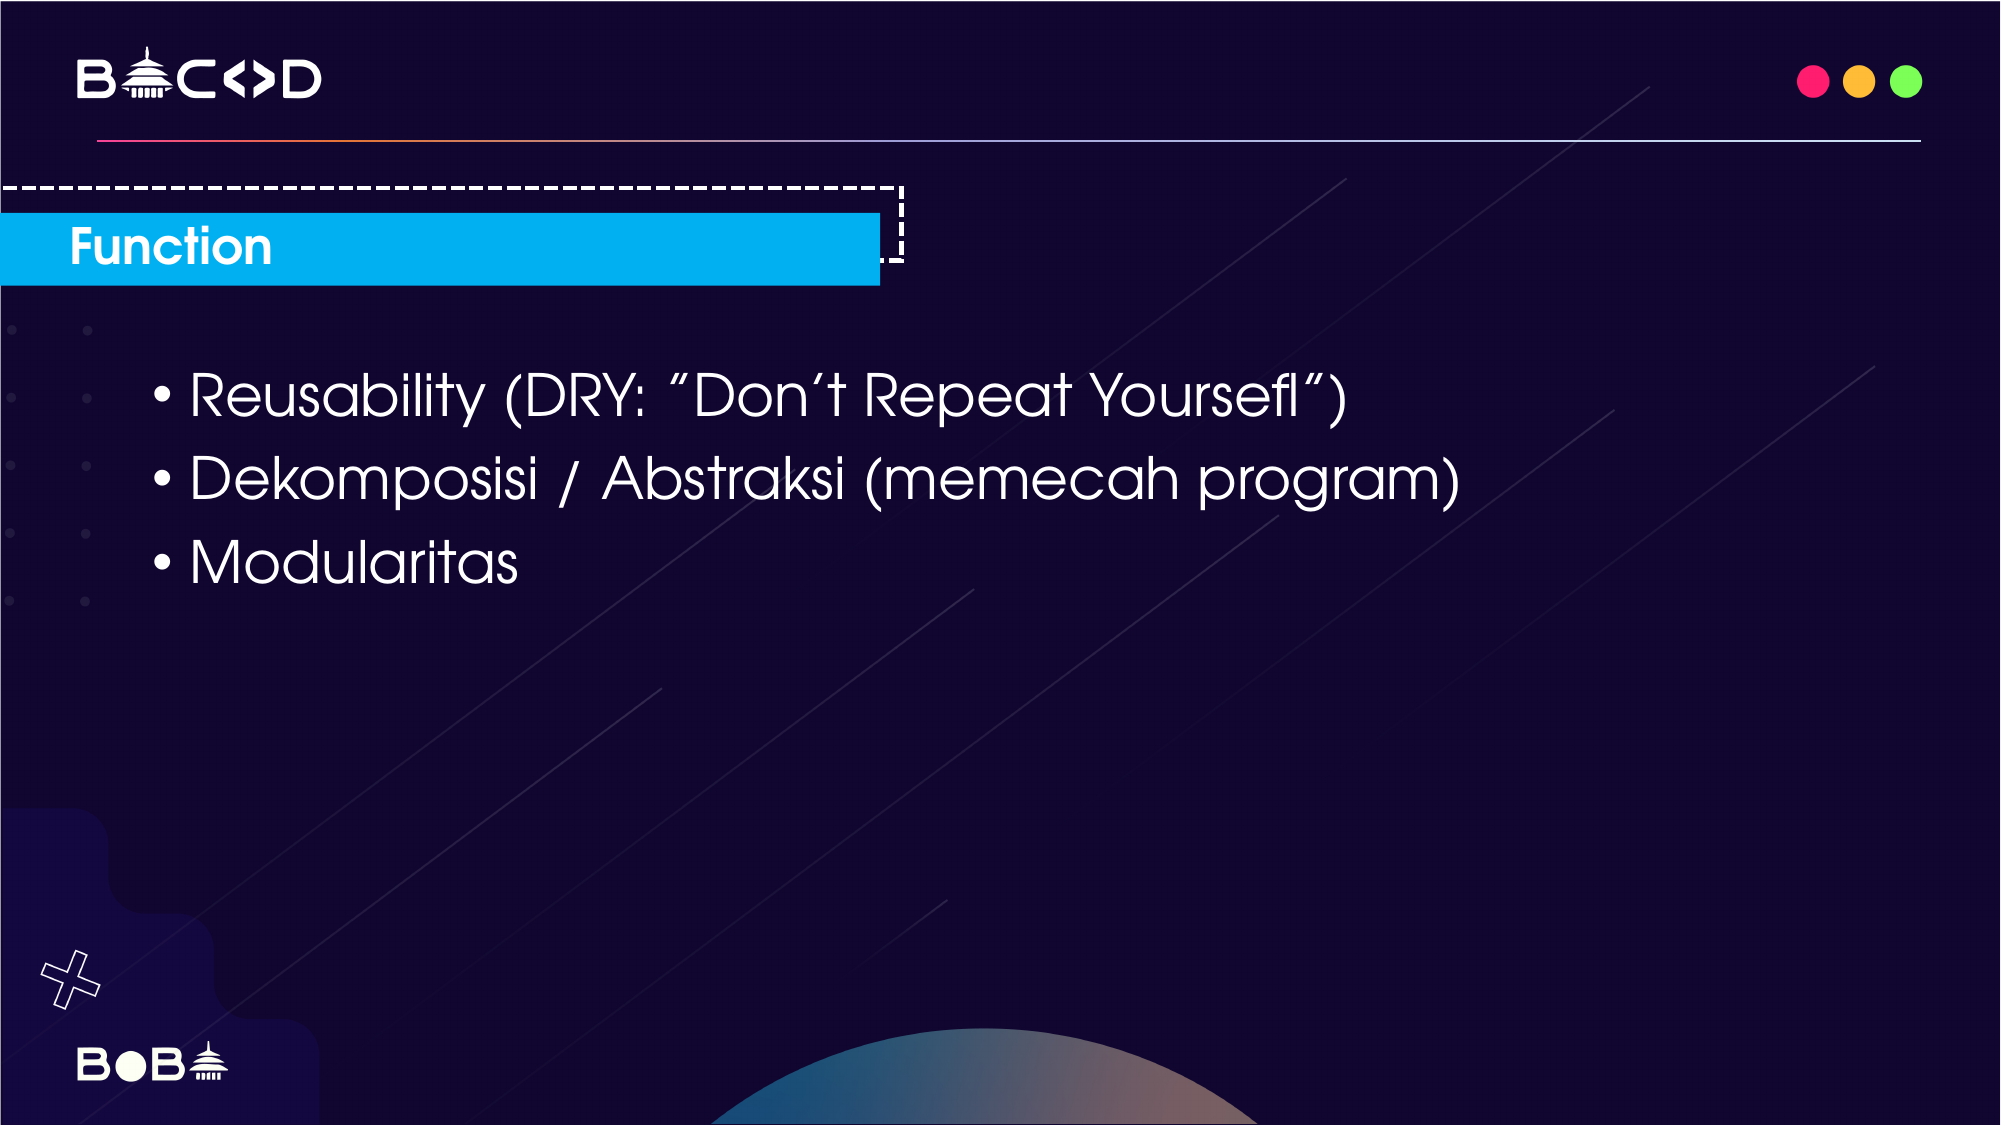

Function
Reusability (DRY: ”Don’t Repeat Yoursefl”)
Dekomposisi / Abstraksi (memecah program)
Modularitas